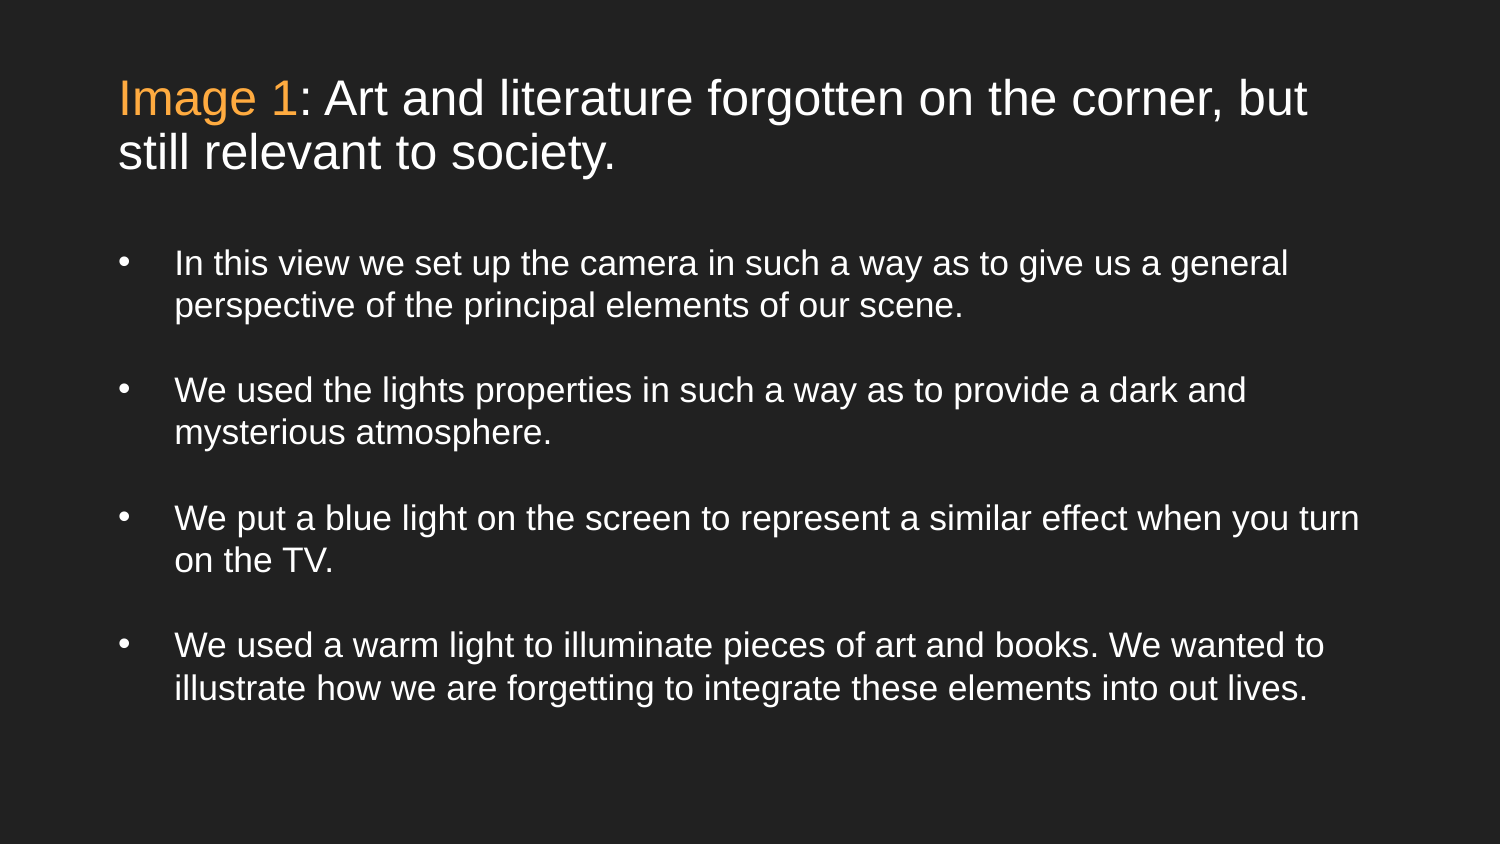

# Image 1: Art and literature forgotten on the corner, but still relevant to society.
In this view we set up the camera in such a way as to give us a general perspective of the principal elements of our scene.

We used the lights properties in such a way as to provide a dark and mysterious atmosphere.

We put a blue light on the screen to represent a similar effect when you turn on the TV.

We used a warm light to illuminate pieces of art and books. We wanted to illustrate how we are forgetting to integrate these elements into out lives.